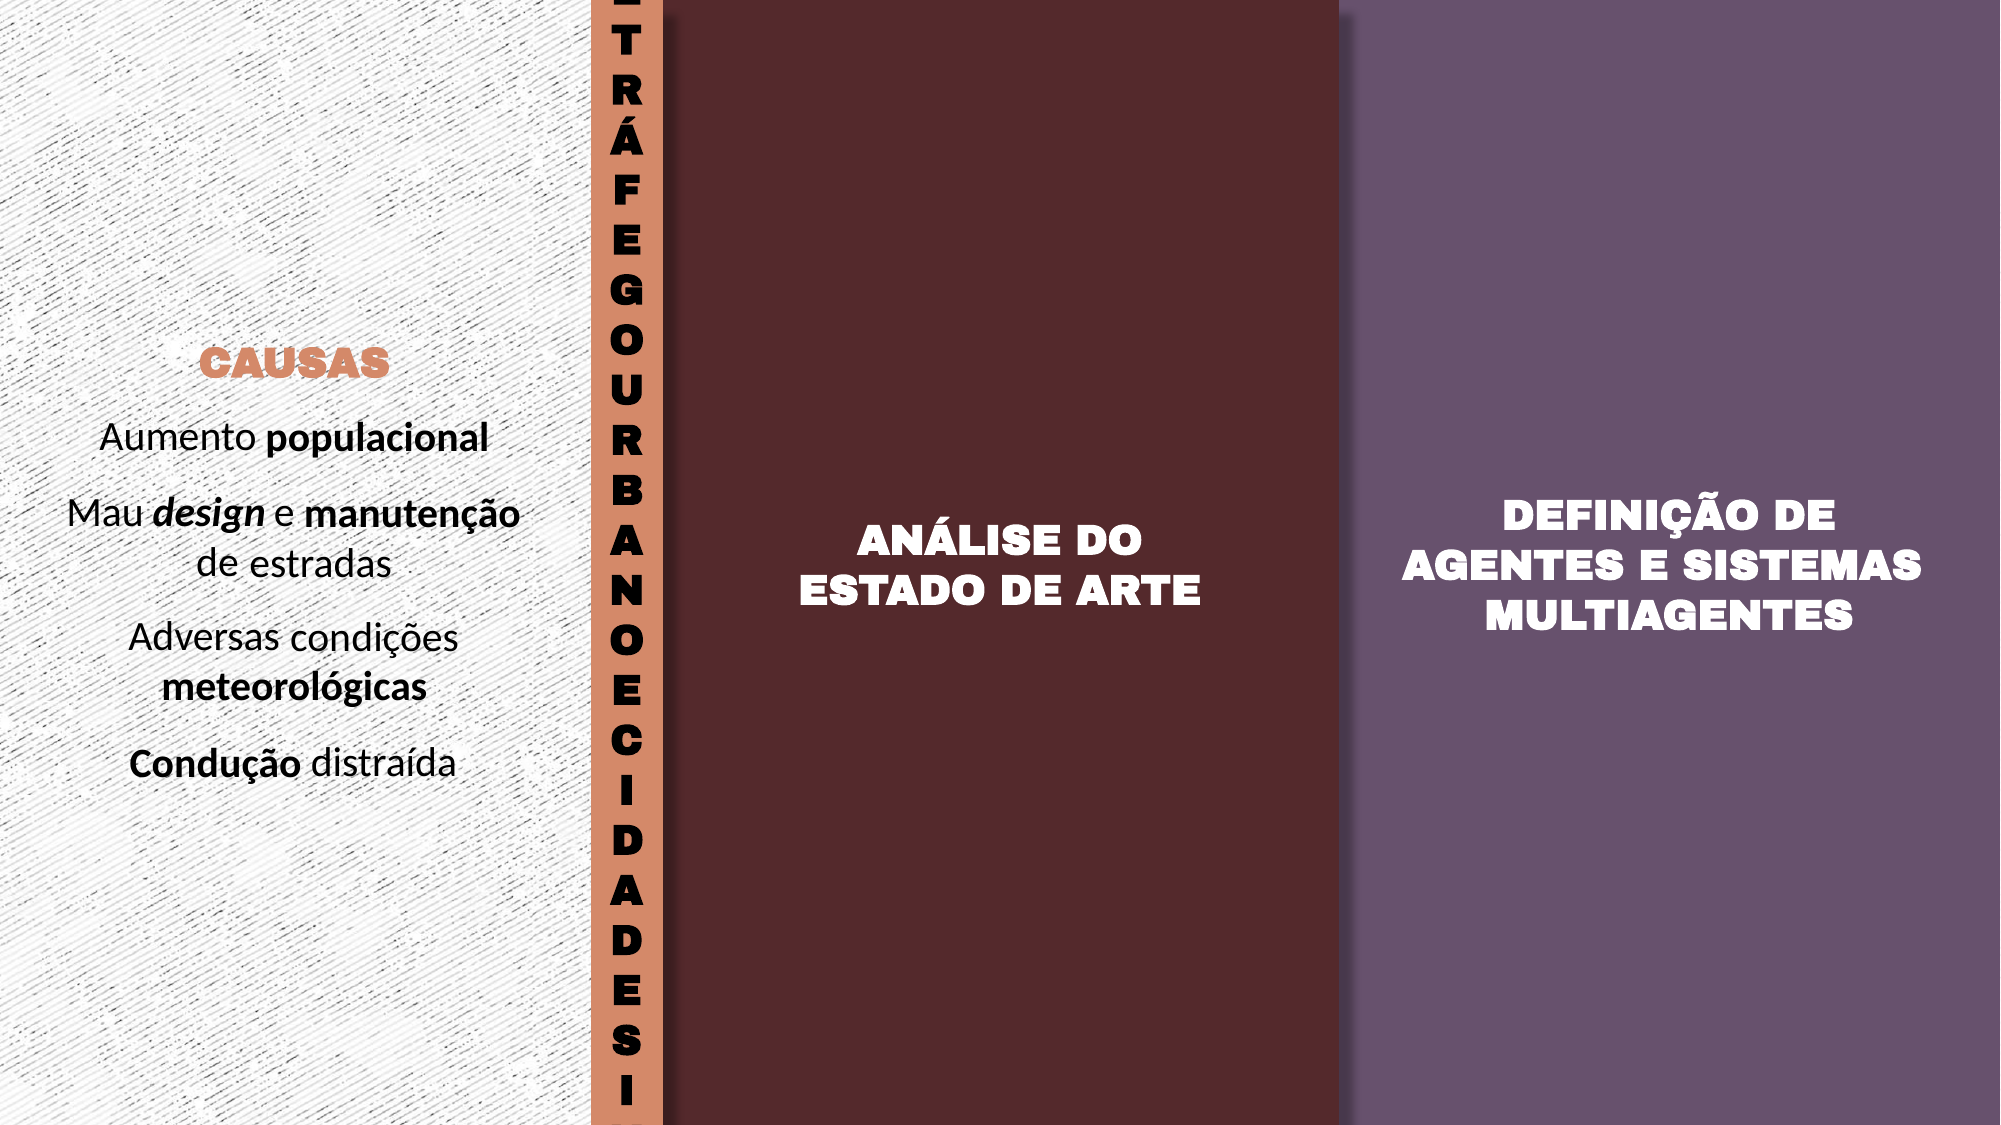

DEFINIÇÃO DE
TRÁFEGO URBANO
E CIDADES
INTELIGENTES
ANÁLISE DO
ESTADO DE ARTE
DEFINIÇÃO DE
AGENTES E SISTEMAS
MULTIAGENTES
Internet of Things
Inteligência Artificial
Computação em Nuvem
CAUSAS
Aumento
populacional
e
Mau
design
manutenção
de
estradas
Adversas
condições
meteorológicas
distraída
Condução
5